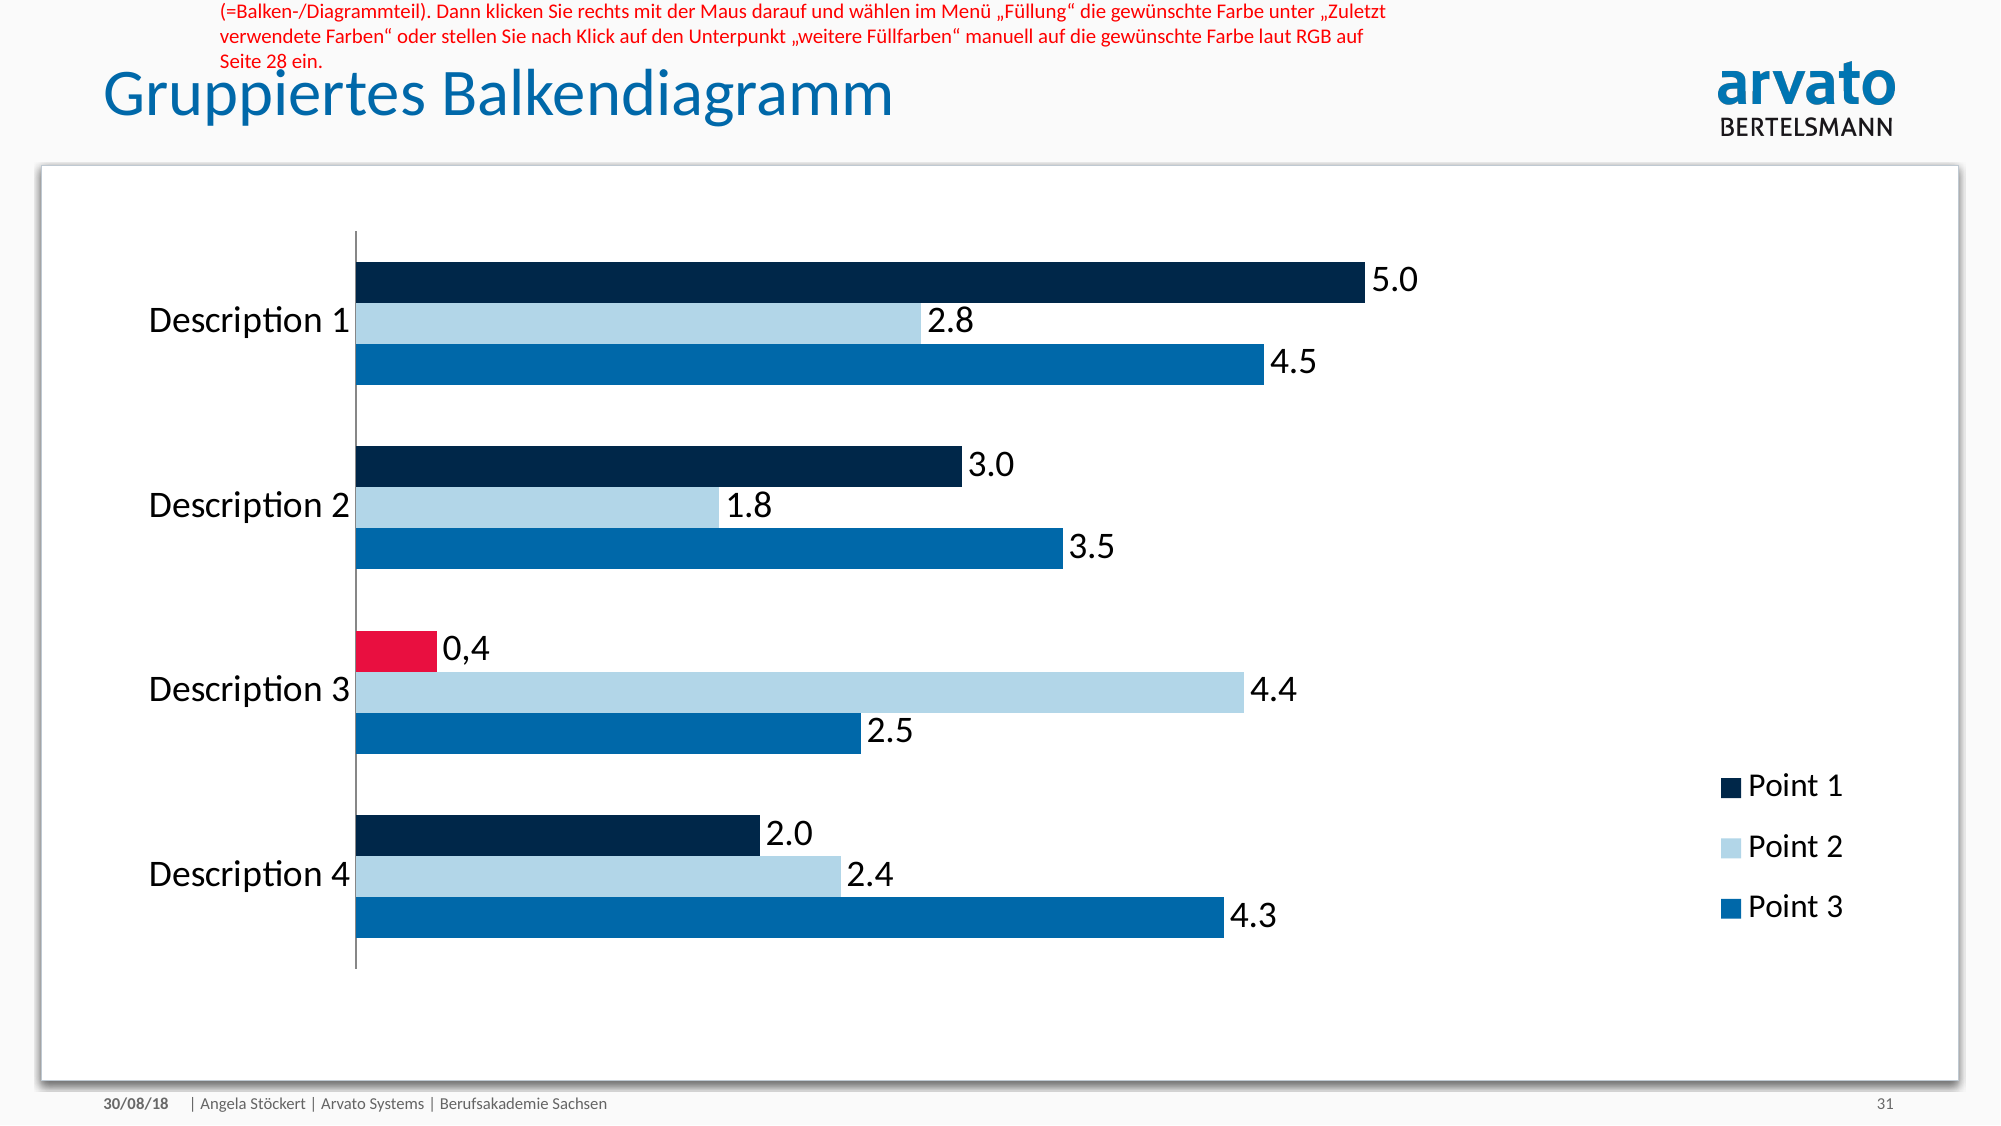

i
Um einzelne Werte hervorzuheben, kann die Farbe jedes Elements einzeln geändert werden. Bitte wählen Sie die Farbe aus den sekundären Farben der Arvato Farbpalette (siehe Seite 28) und verwenden Sie diese Farben sparsam. Markieren Sie den entsprechenden Datenpunkt (=Balken-/Diagrammteil). Dann klicken Sie rechts mit der Maus darauf und wählen im Menü „Füllung“ die gewünschte Farbe unter „Zuletzt verwendete Farben“ oder stellen Sie nach Klick auf den Unterpunkt „weitere Füllfarben“ manuell auf die gewünschte Farbe laut RGB auf Seite 28 ein.
# Gruppiertes Balkendiagramm

### Chart

| Category | Point 3 | Point 2 | Point 1 |
|---|---|---|---|
| Description 4 | 4.3 | 2.4 | 2.0 |
| Description 3 | 2.5 | 4.4 | 0.4 |
| Description 2 | 3.5 | 1.8 | 3.0 |
| Description 1 | 4.5 | 2.8 | 5.0 |
30/08/18
| Angela Stöckert | Arvato Systems | Berufsakademie Sachsen
31